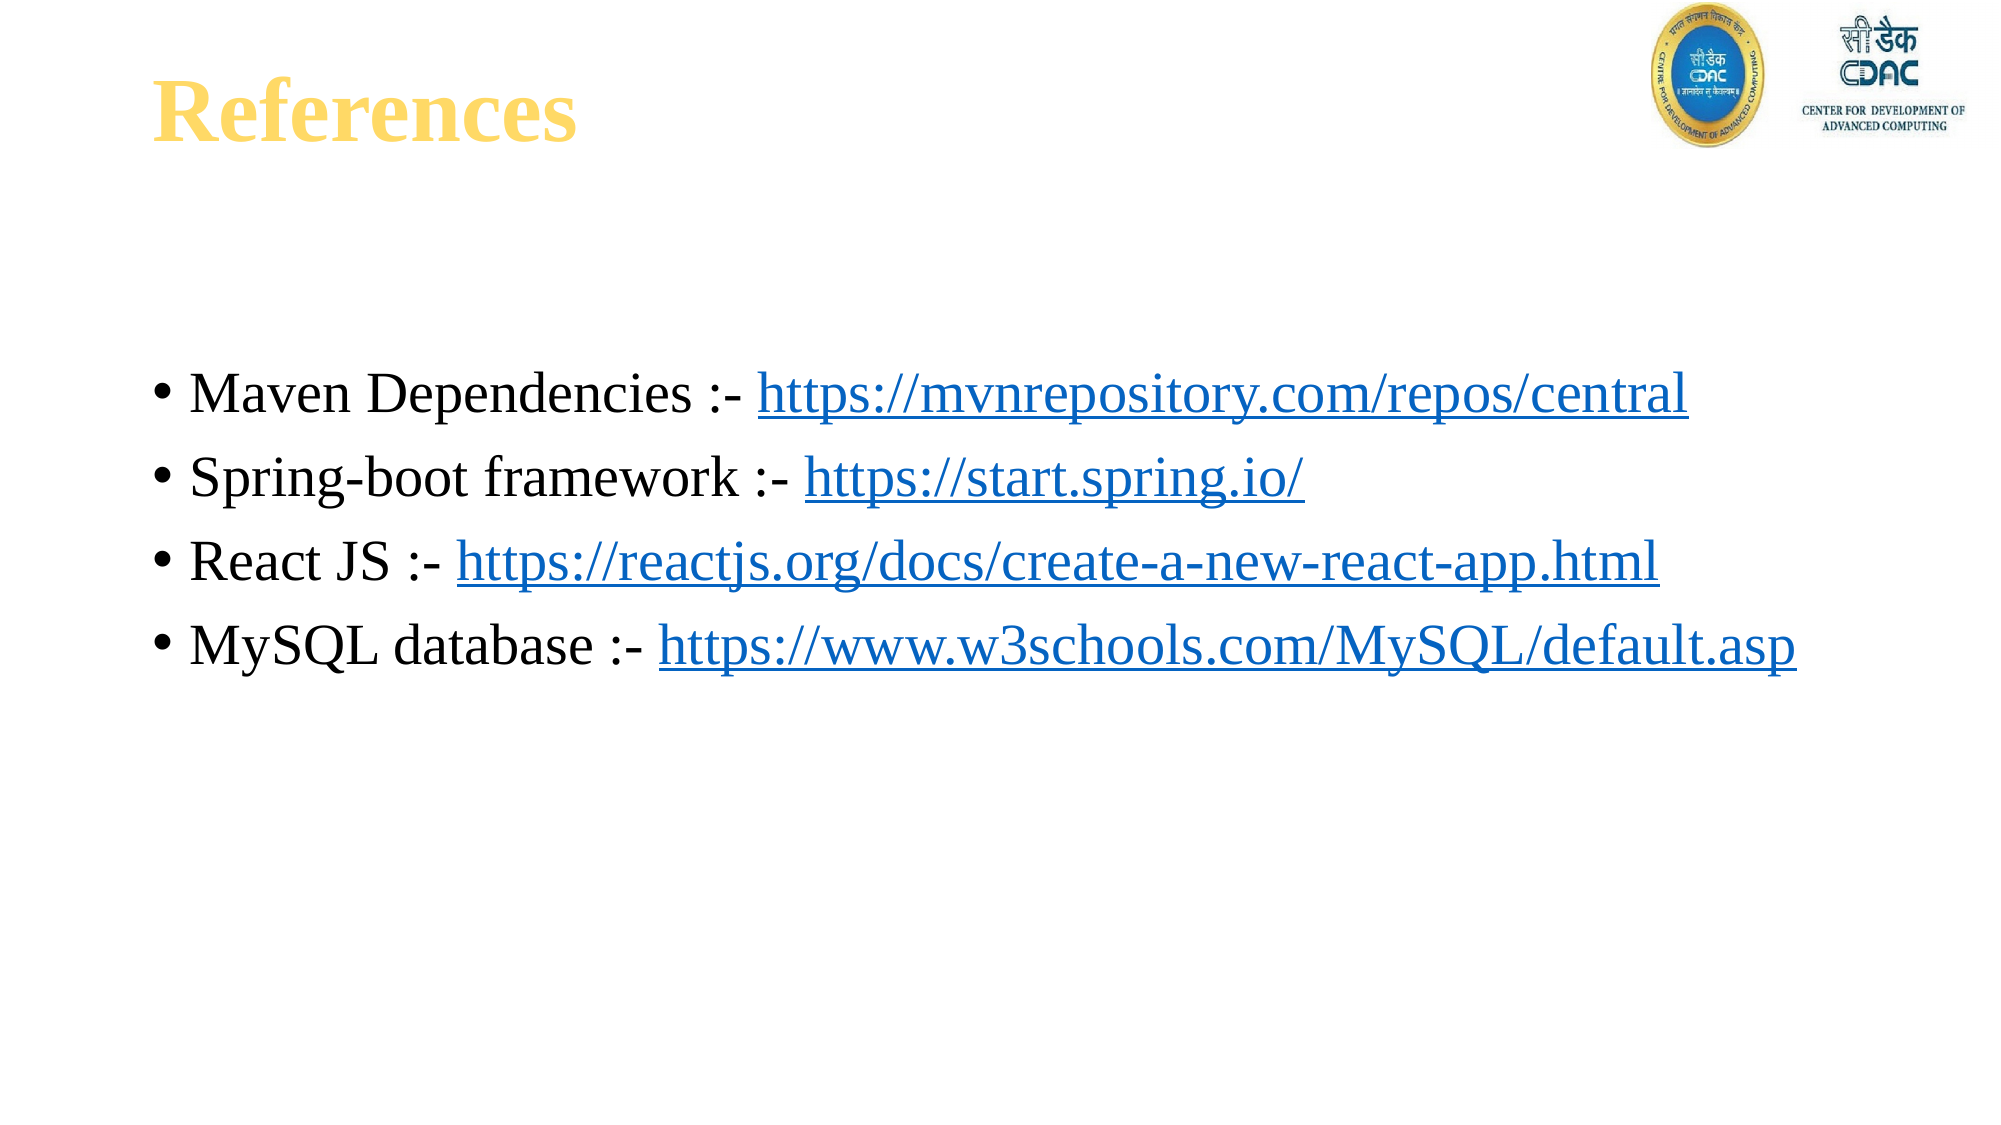

# References

Maven Dependencies :- https://mvnrepository.com/repos/central
Spring-boot framework :- https://start.spring.io/
React JS :- https://reactjs.org/docs/create-a-new-react-app.html
MySQL database :- https://www.w3schools.com/MySQL/default.asp